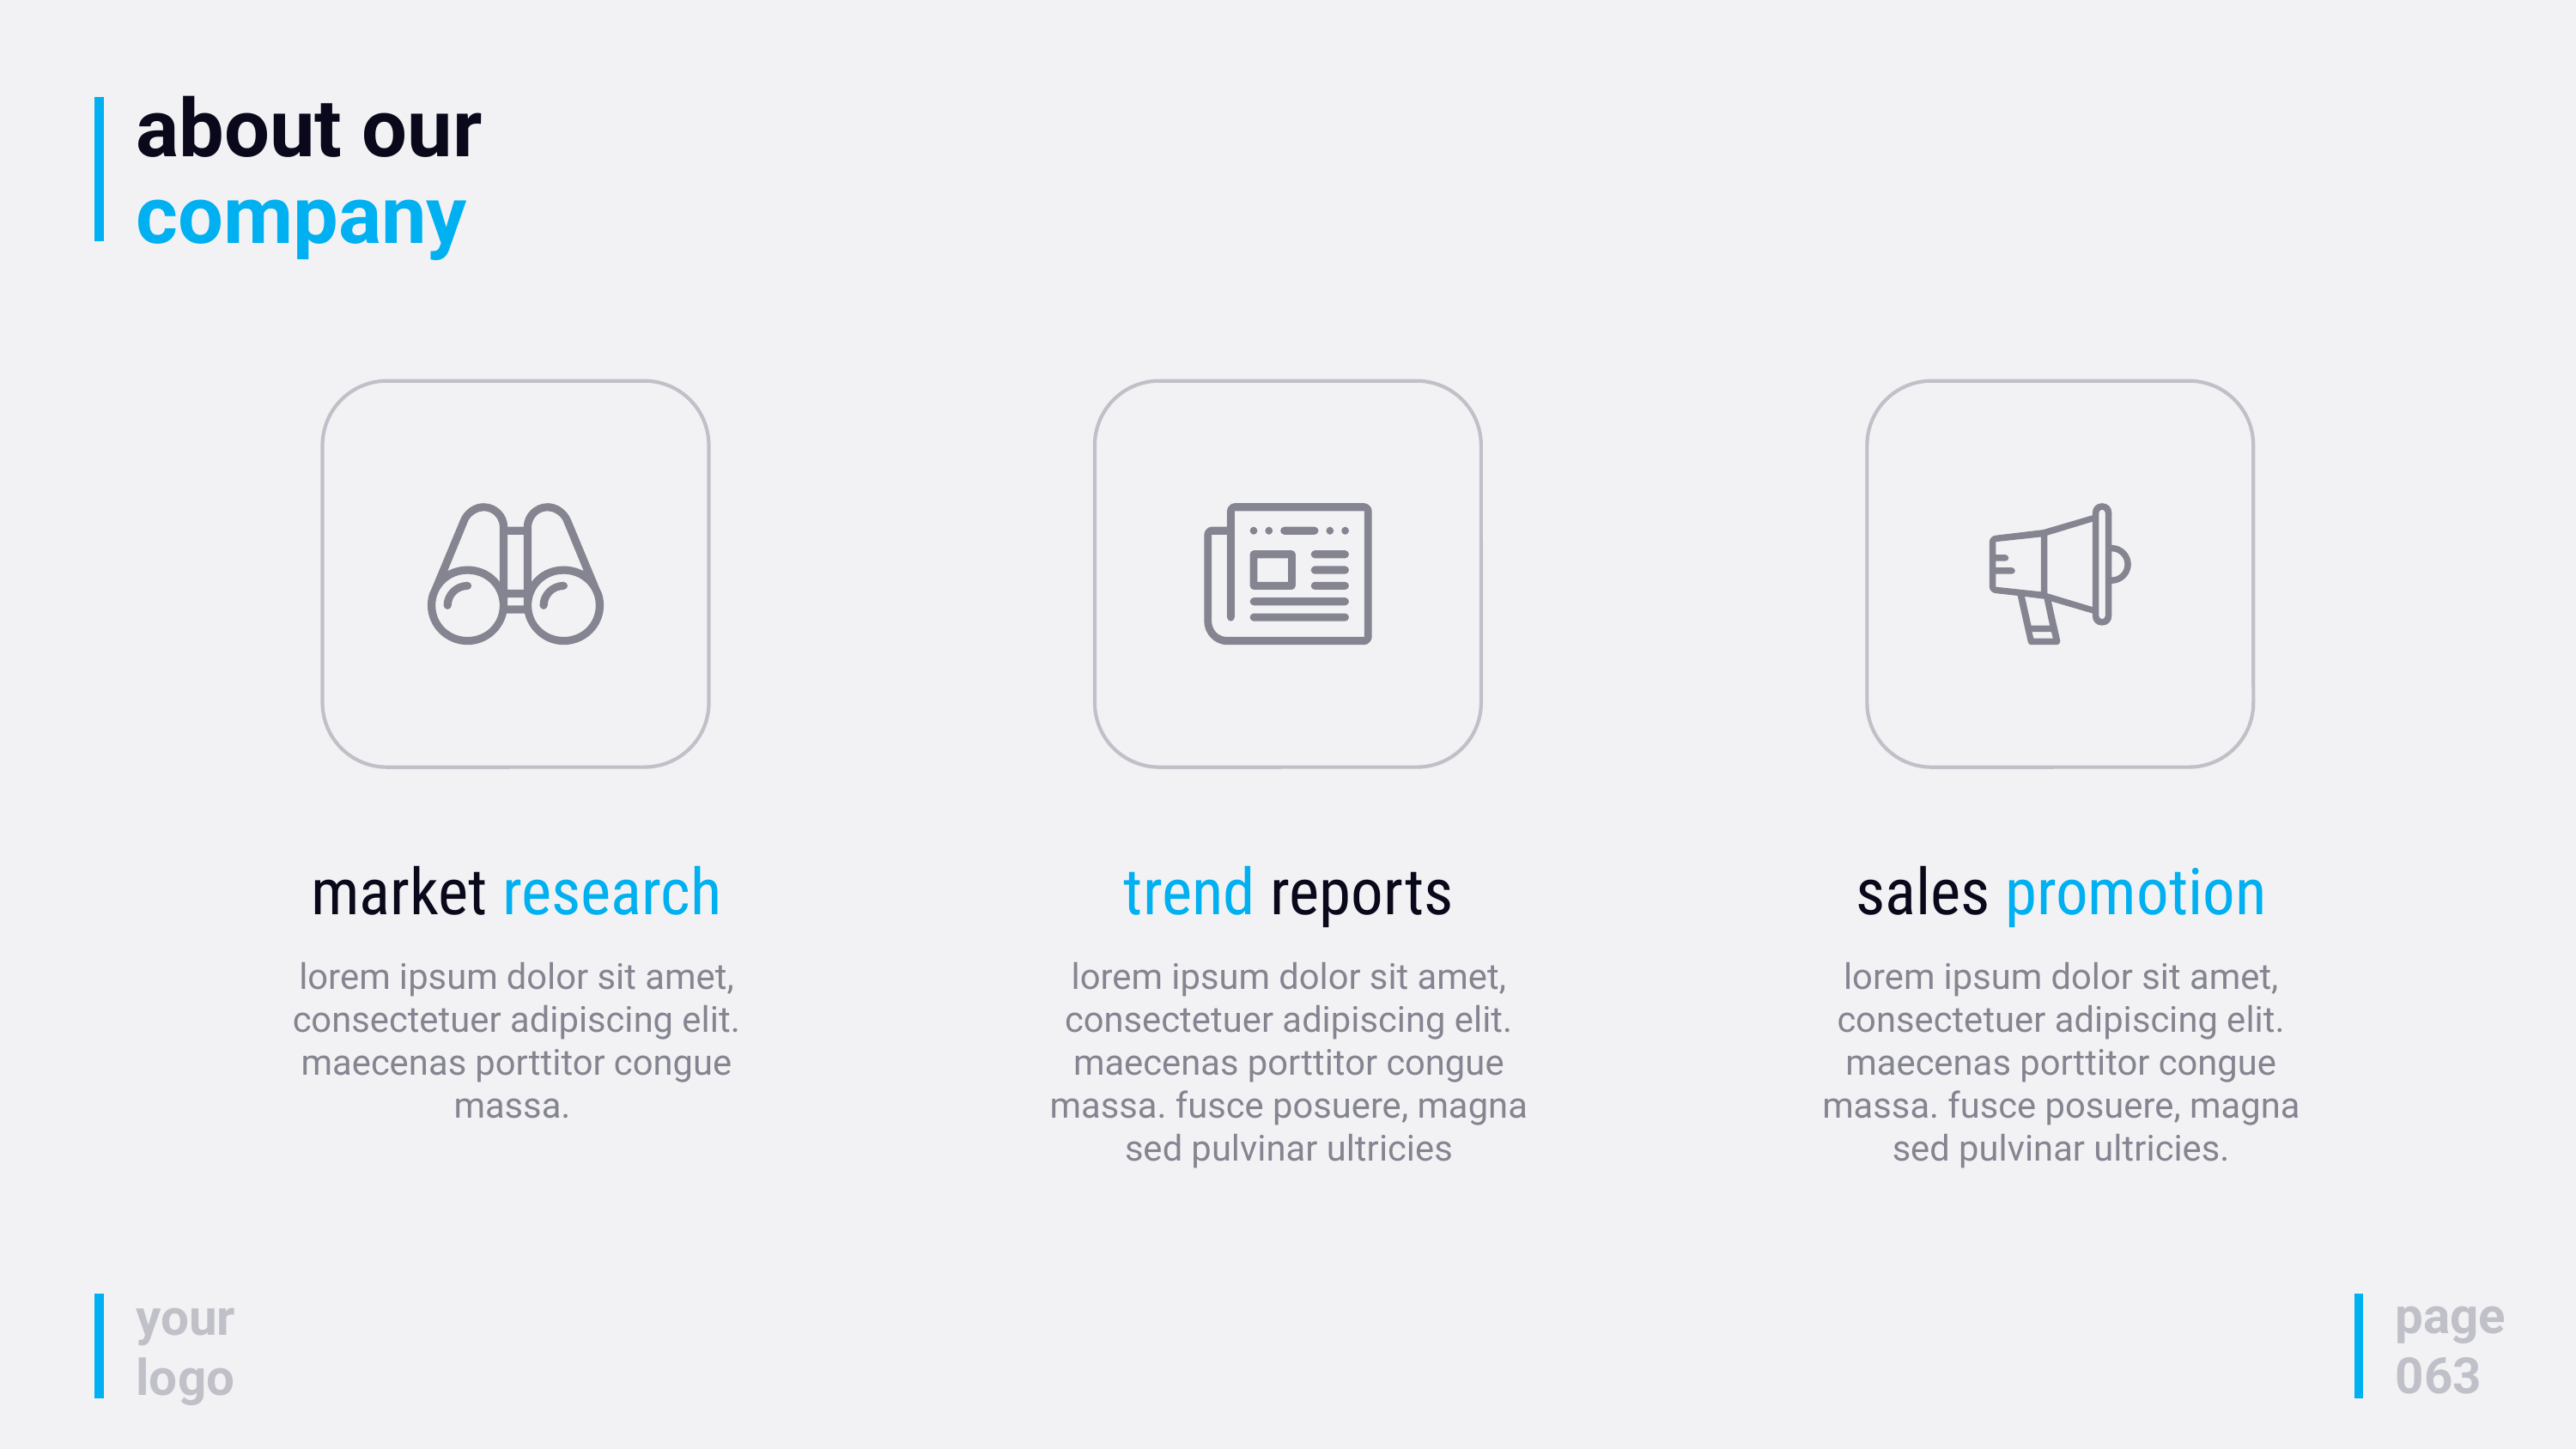

# about our company

market research
lorem ipsum dolor sit amet, consectetuer adipiscing elit. maecenas porttitor congue massa.

trend reports
lorem ipsum dolor sit amet, consectetuer adipiscing elit. maecenas porttitor congue massa. fusce posuere, magna sed pulvinar ultricies

sales promotion
lorem ipsum dolor sit amet, consectetuer adipiscing elit. maecenas porttitor congue massa. fusce posuere, magna sed pulvinar ultricies.
page
063